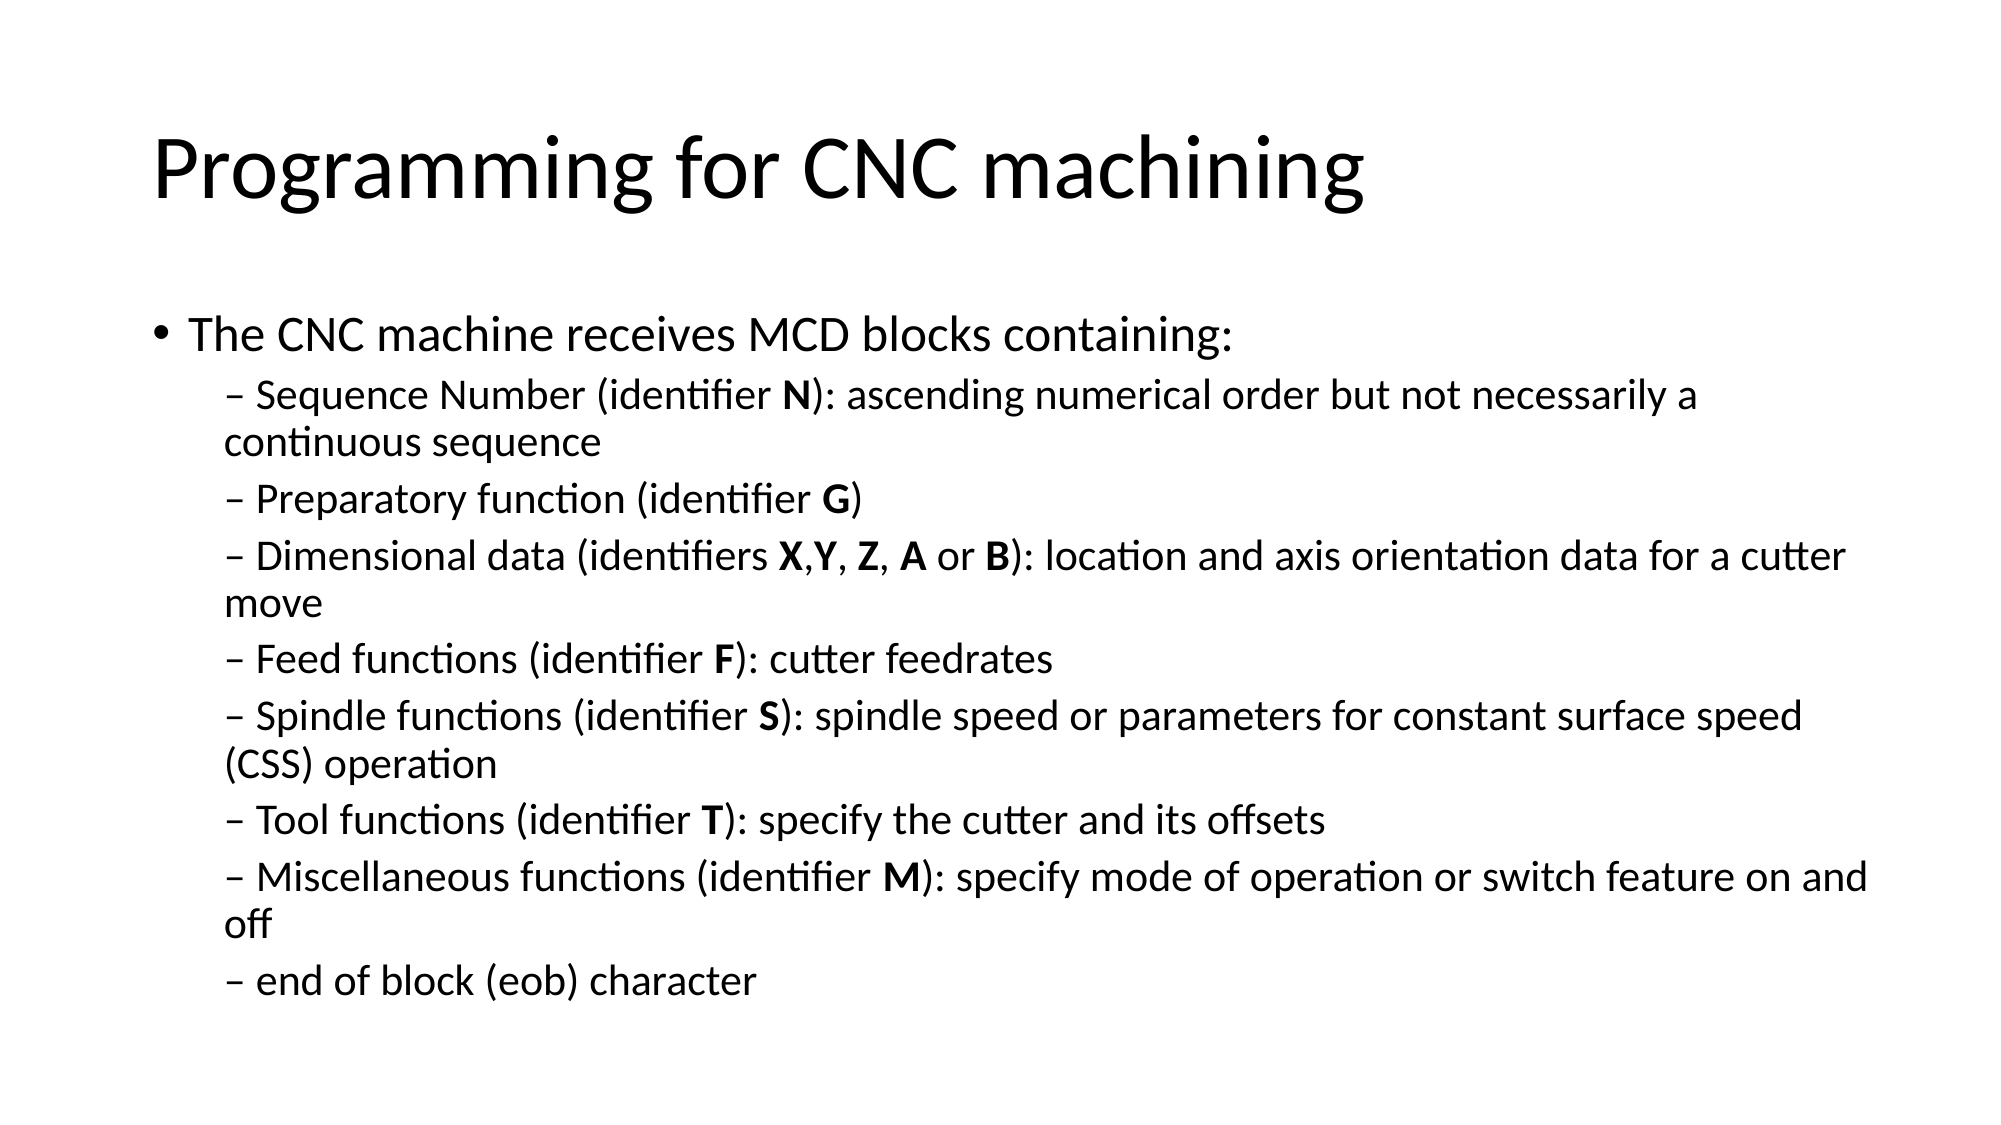

# Programming for CNC machining
The CNC machine receives MCD blocks containing:
– Sequence Number (identifier N): ascending numerical order but not necessarily a continuous sequence
– Preparatory function (identifier G)
– Dimensional data (identifiers X,Y, Z, A or B): location and axis orientation data for a cutter move
– Feed functions (identifier F): cutter feedrates
– Spindle functions (identifier S): spindle speed or parameters for constant surface speed (CSS) operation
– Tool functions (identifier T): specify the cutter and its offsets
– Miscellaneous functions (identifier M): specify mode of operation or switch feature on and off
– end of block (eob) character